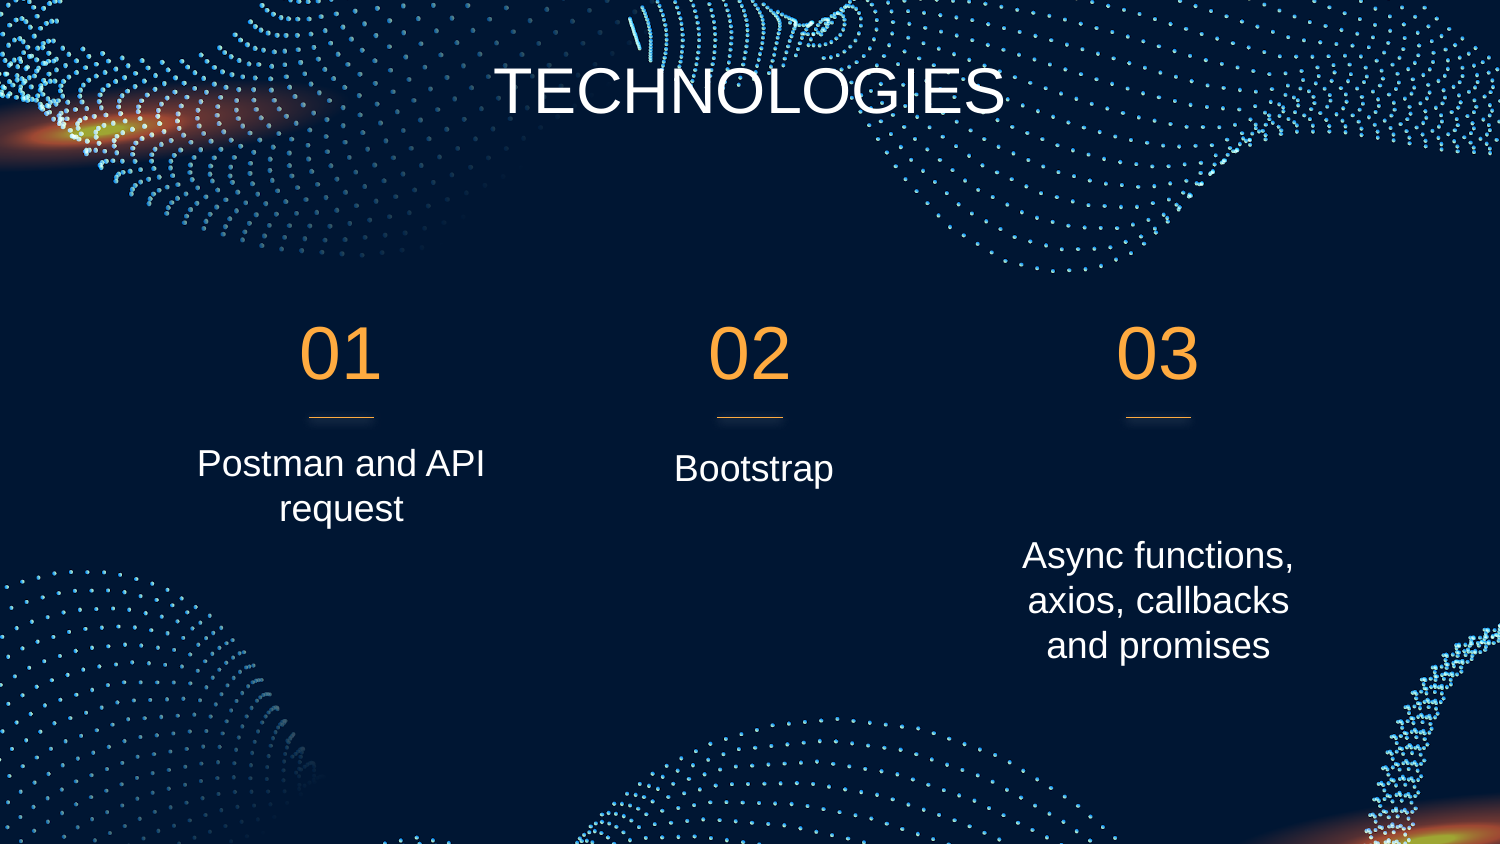

# TECHNOLOGIES
01
02
03
Bootstrap
Postman and API request
Async functions, axios, callbacks and promises